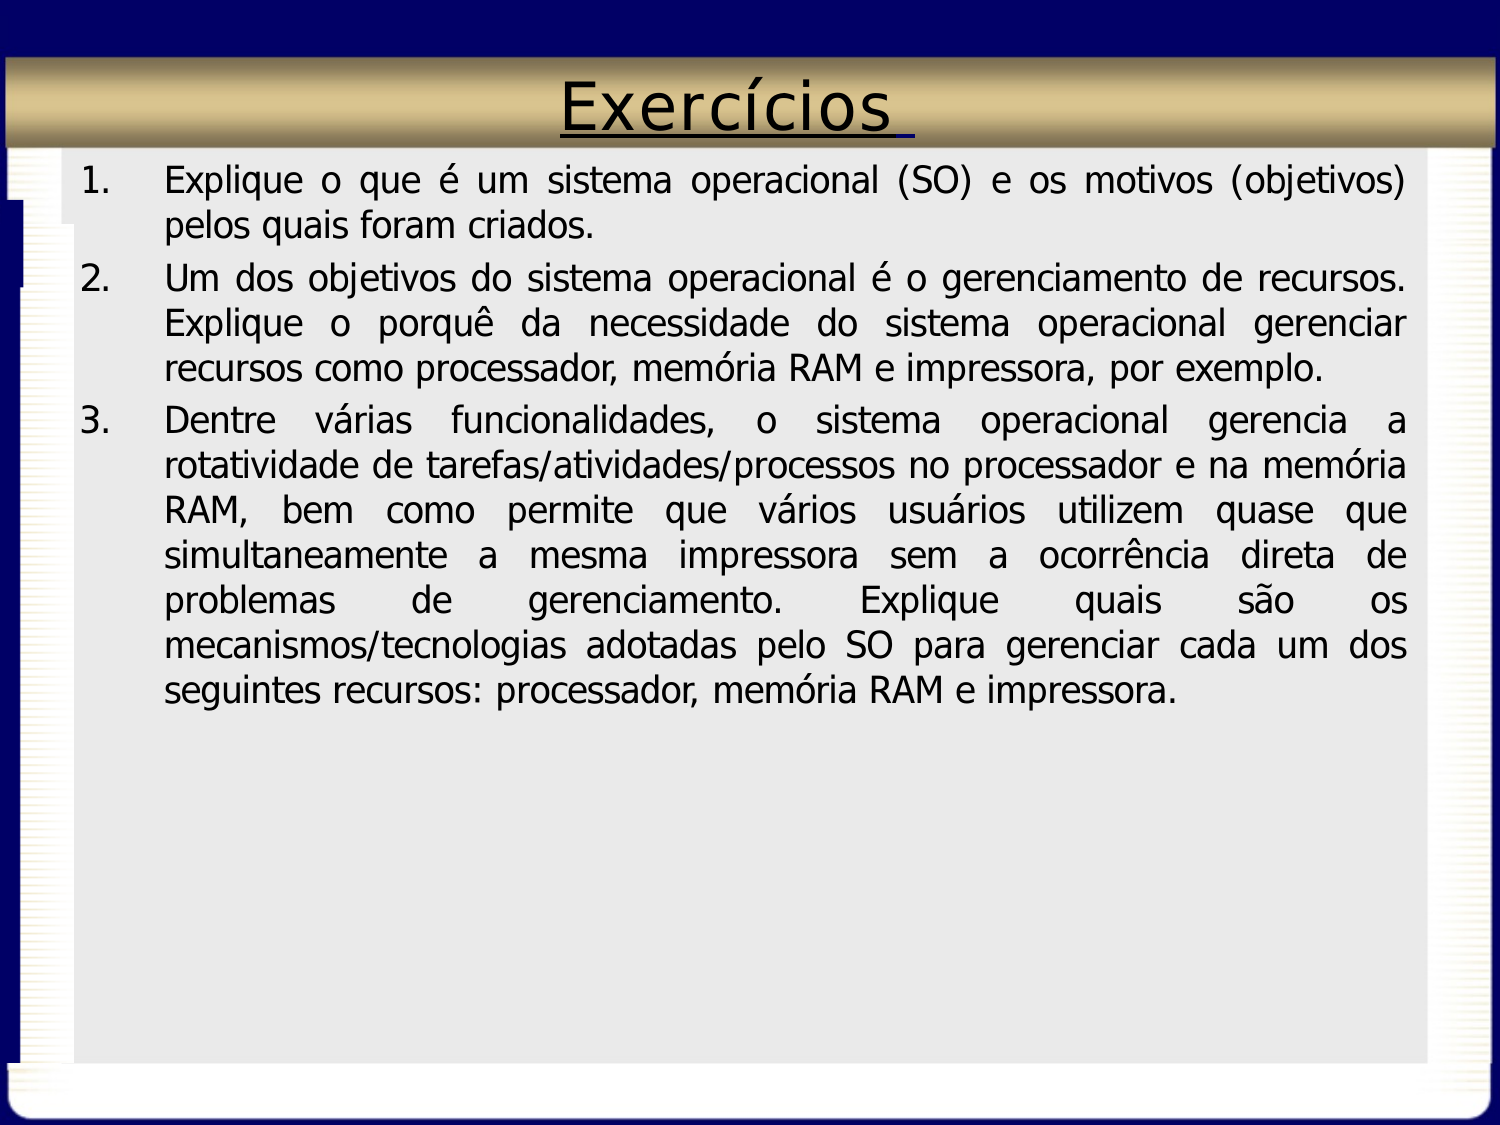

# Exercícios
Explique o que é um sistema operacional (SO) e os motivos (objetivos) pelos quais foram criados.
Um dos objetivos do sistema operacional é o gerenciamento de recursos. Explique o porquê da necessidade do sistema operacional gerenciar recursos como processador, memória RAM e impressora, por exemplo.
Dentre várias funcionalidades, o sistema operacional gerencia a rotatividade de tarefas/atividades/processos no processador e na memória RAM, bem como permite que vários usuários utilizem quase que simultaneamente a mesma impressora sem a ocorrência direta de problemas de gerenciamento. Explique quais são os mecanismos/tecnologias adotadas pelo SO para gerenciar cada um dos seguintes recursos: processador, memória RAM e impressora.